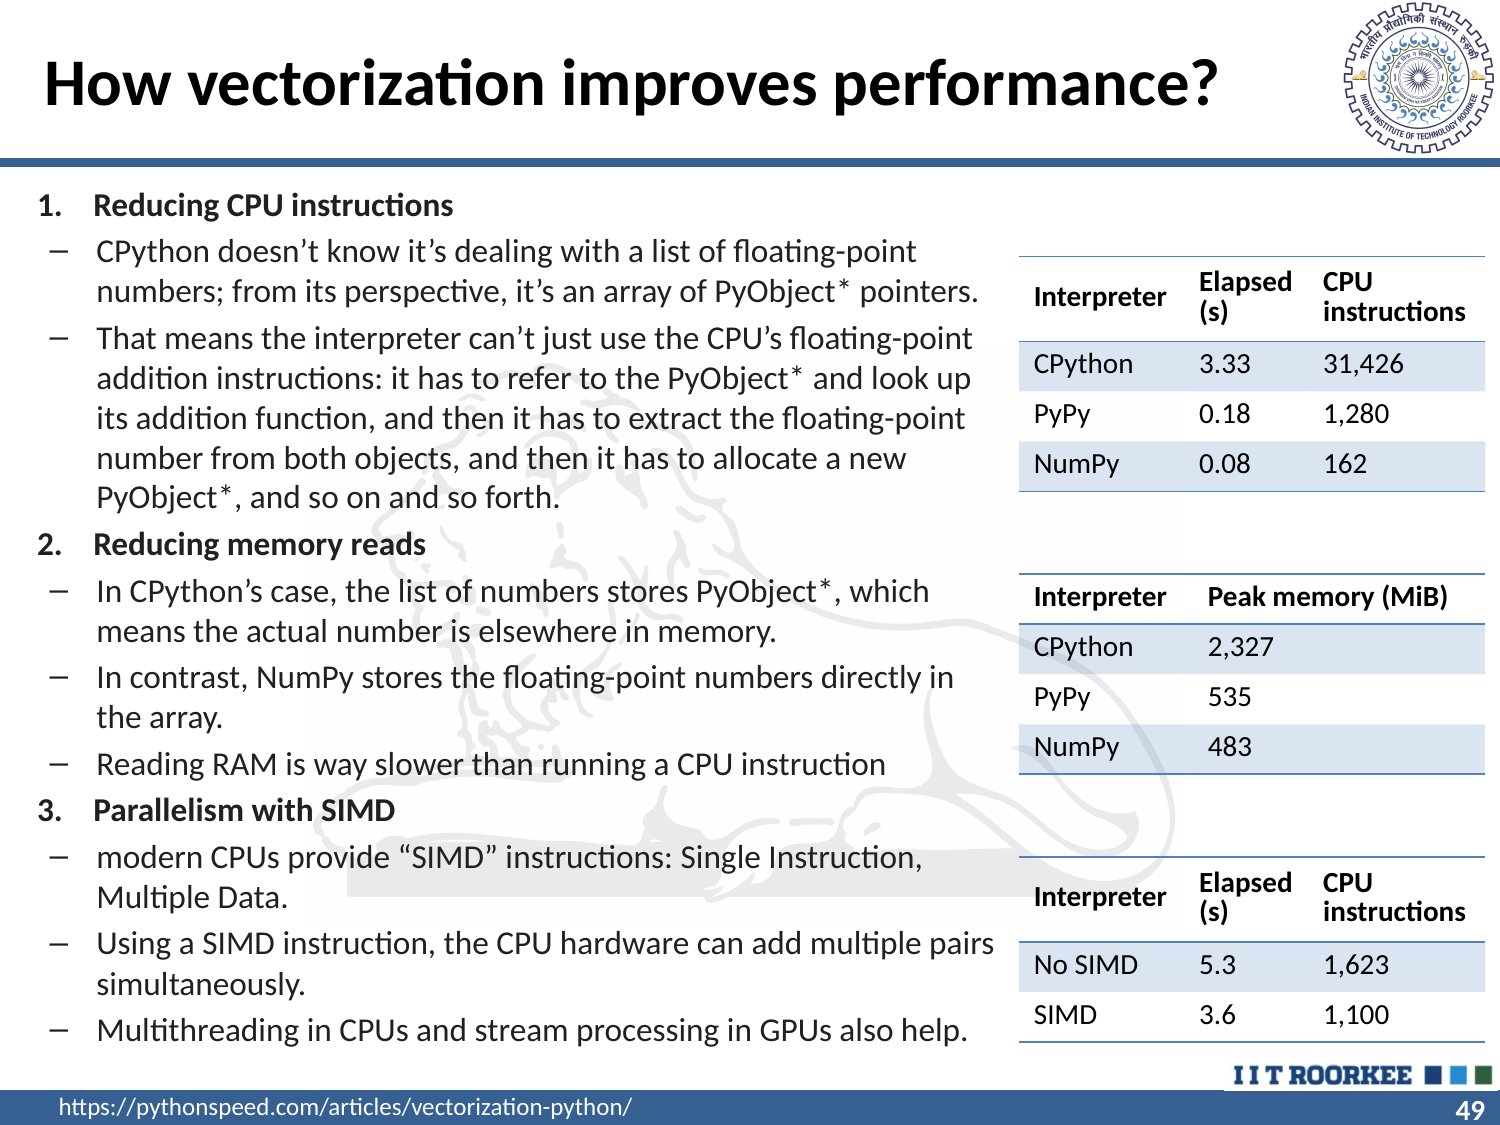

# How vectorization improves performance?
Reducing CPU instructions
CPython doesn’t know it’s dealing with a list of floating-point numbers; from its perspective, it’s an array of PyObject* pointers.
That means the interpreter can’t just use the CPU’s floating-point addition instructions: it has to refer to the PyObject* and look up its addition function, and then it has to extract the floating-point number from both objects, and then it has to allocate a new PyObject*, and so on and so forth.
Reducing memory reads
In CPython’s case, the list of numbers stores PyObject*, which means the actual number is elsewhere in memory.
In contrast, NumPy stores the floating-point numbers directly in the array.
Reading RAM is way slower than running a CPU instruction
Parallelism with SIMD
modern CPUs provide “SIMD” instructions: Single Instruction, Multiple Data.
Using a SIMD instruction, the CPU hardware can add multiple pairs simultaneously.
Multithreading in CPUs and stream processing in GPUs also help.

| Interpreter | Elapsed (s) | CPU instructions |
| --- | --- | --- |
| CPython | 3.33 | 31,426 |
| PyPy | 0.18 | 1,280 |
| NumPy | 0.08 | 162 |

| Interpreter | Peak memory (MiB) |
| --- | --- |
| CPython | 2,327 |
| PyPy | 535 |
| NumPy | 483 |
| Interpreter | Elapsed (s) | CPU instructions |
| --- | --- | --- |
| No SIMD | 5.3 | 1,623 |
| SIMD | 3.6 | 1,100 |
https://pythonspeed.com/articles/vectorization-python/